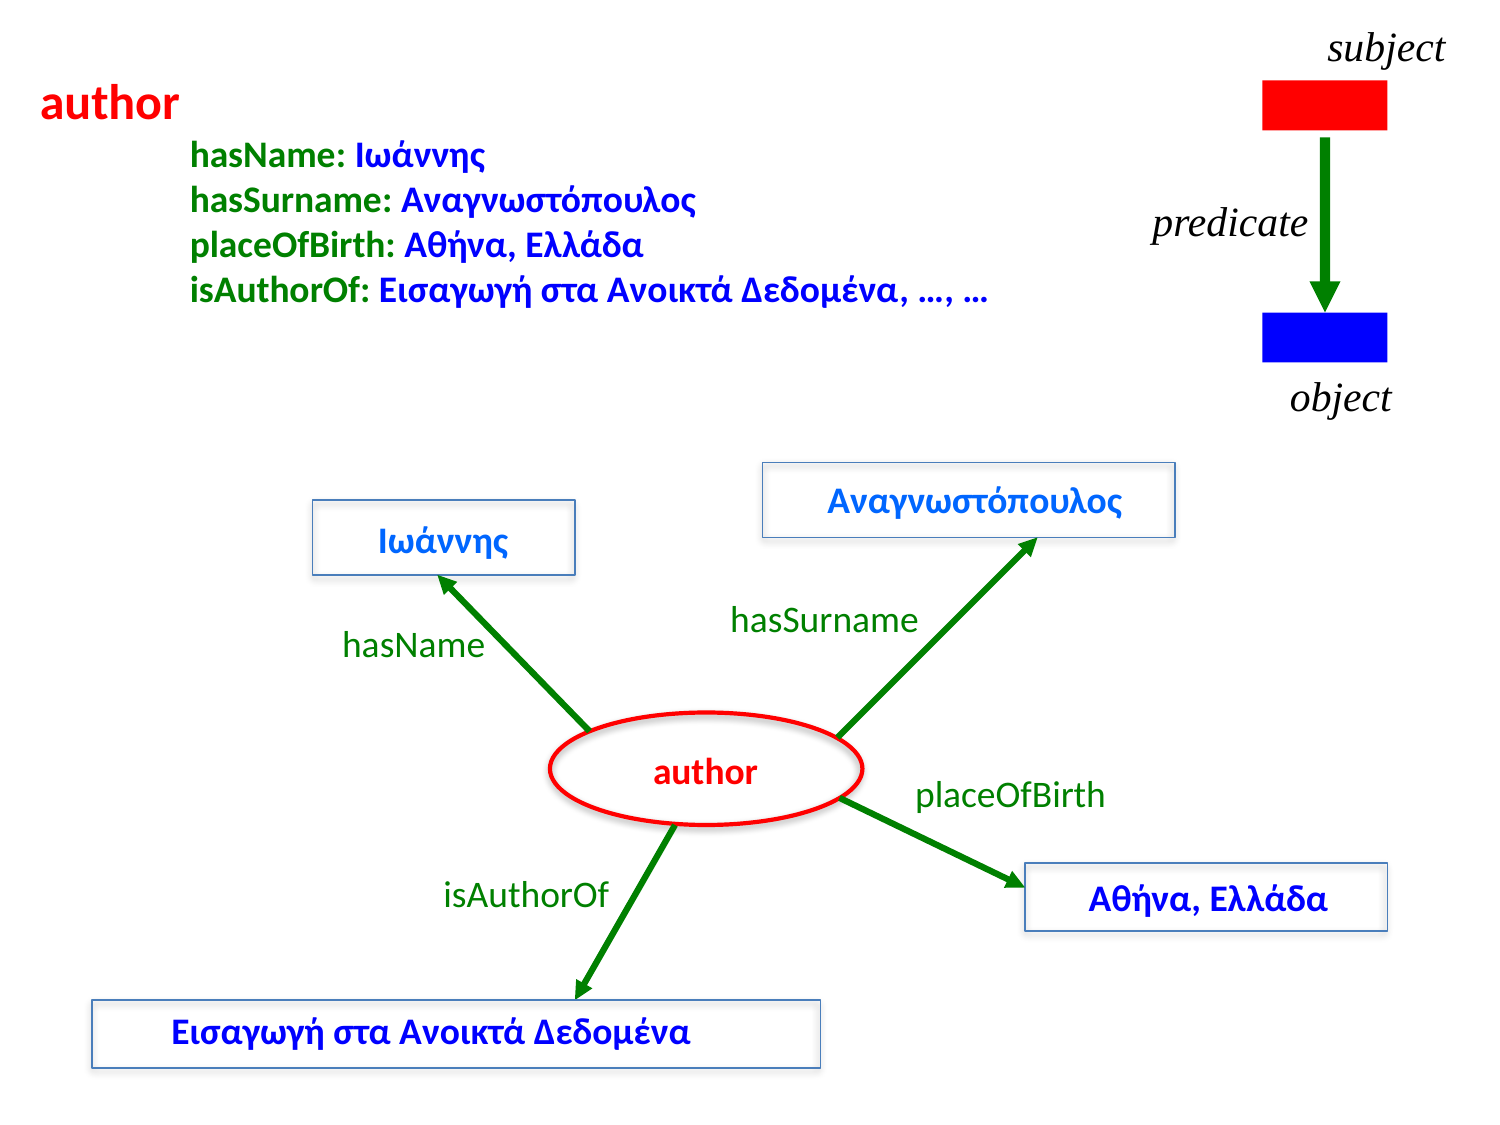

subject
author
	hasName: Ιωάννης
	hasSurname: Αναγνωστόπουλος
	placeOfBirth: Αθήνα, Ελλάδα
	isAuthorOf: Εισαγωγή στα Ανοικτά Δεδομένα, …, …

predicate

object

Αναγνωστόπουλος

Ιωάννης

hasSurname
hasName

author
placeOfBirth

isAuthorOf

Αθήνα, Ελλάδα

Εισαγωγή στα Ανοικτά Δεδομένα